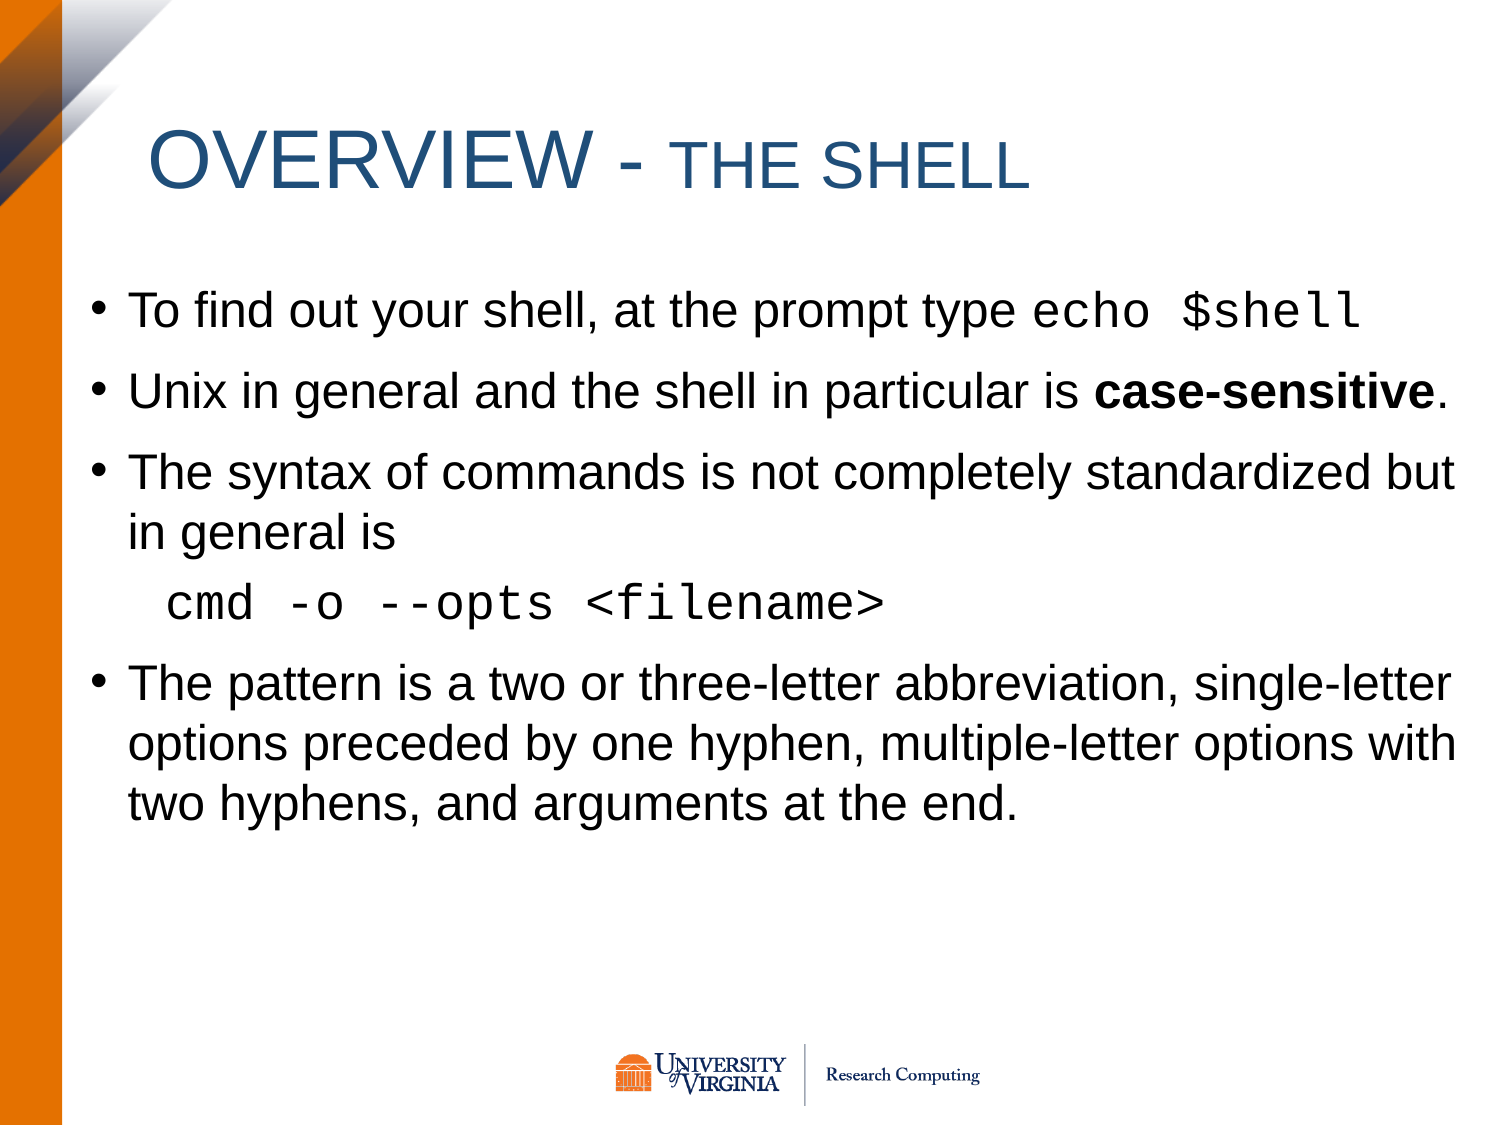

# Overview - The Shell
To find out your shell, at the prompt type echo $shell
Unix in general and the shell in particular is case-sensitive.
The syntax of commands is not completely standardized but in general is
cmd -o --opts <filename>
The pattern is a two or three-letter abbreviation, single-letter options preceded by one hyphen, multiple-letter options with two hyphens, and arguments at the end.